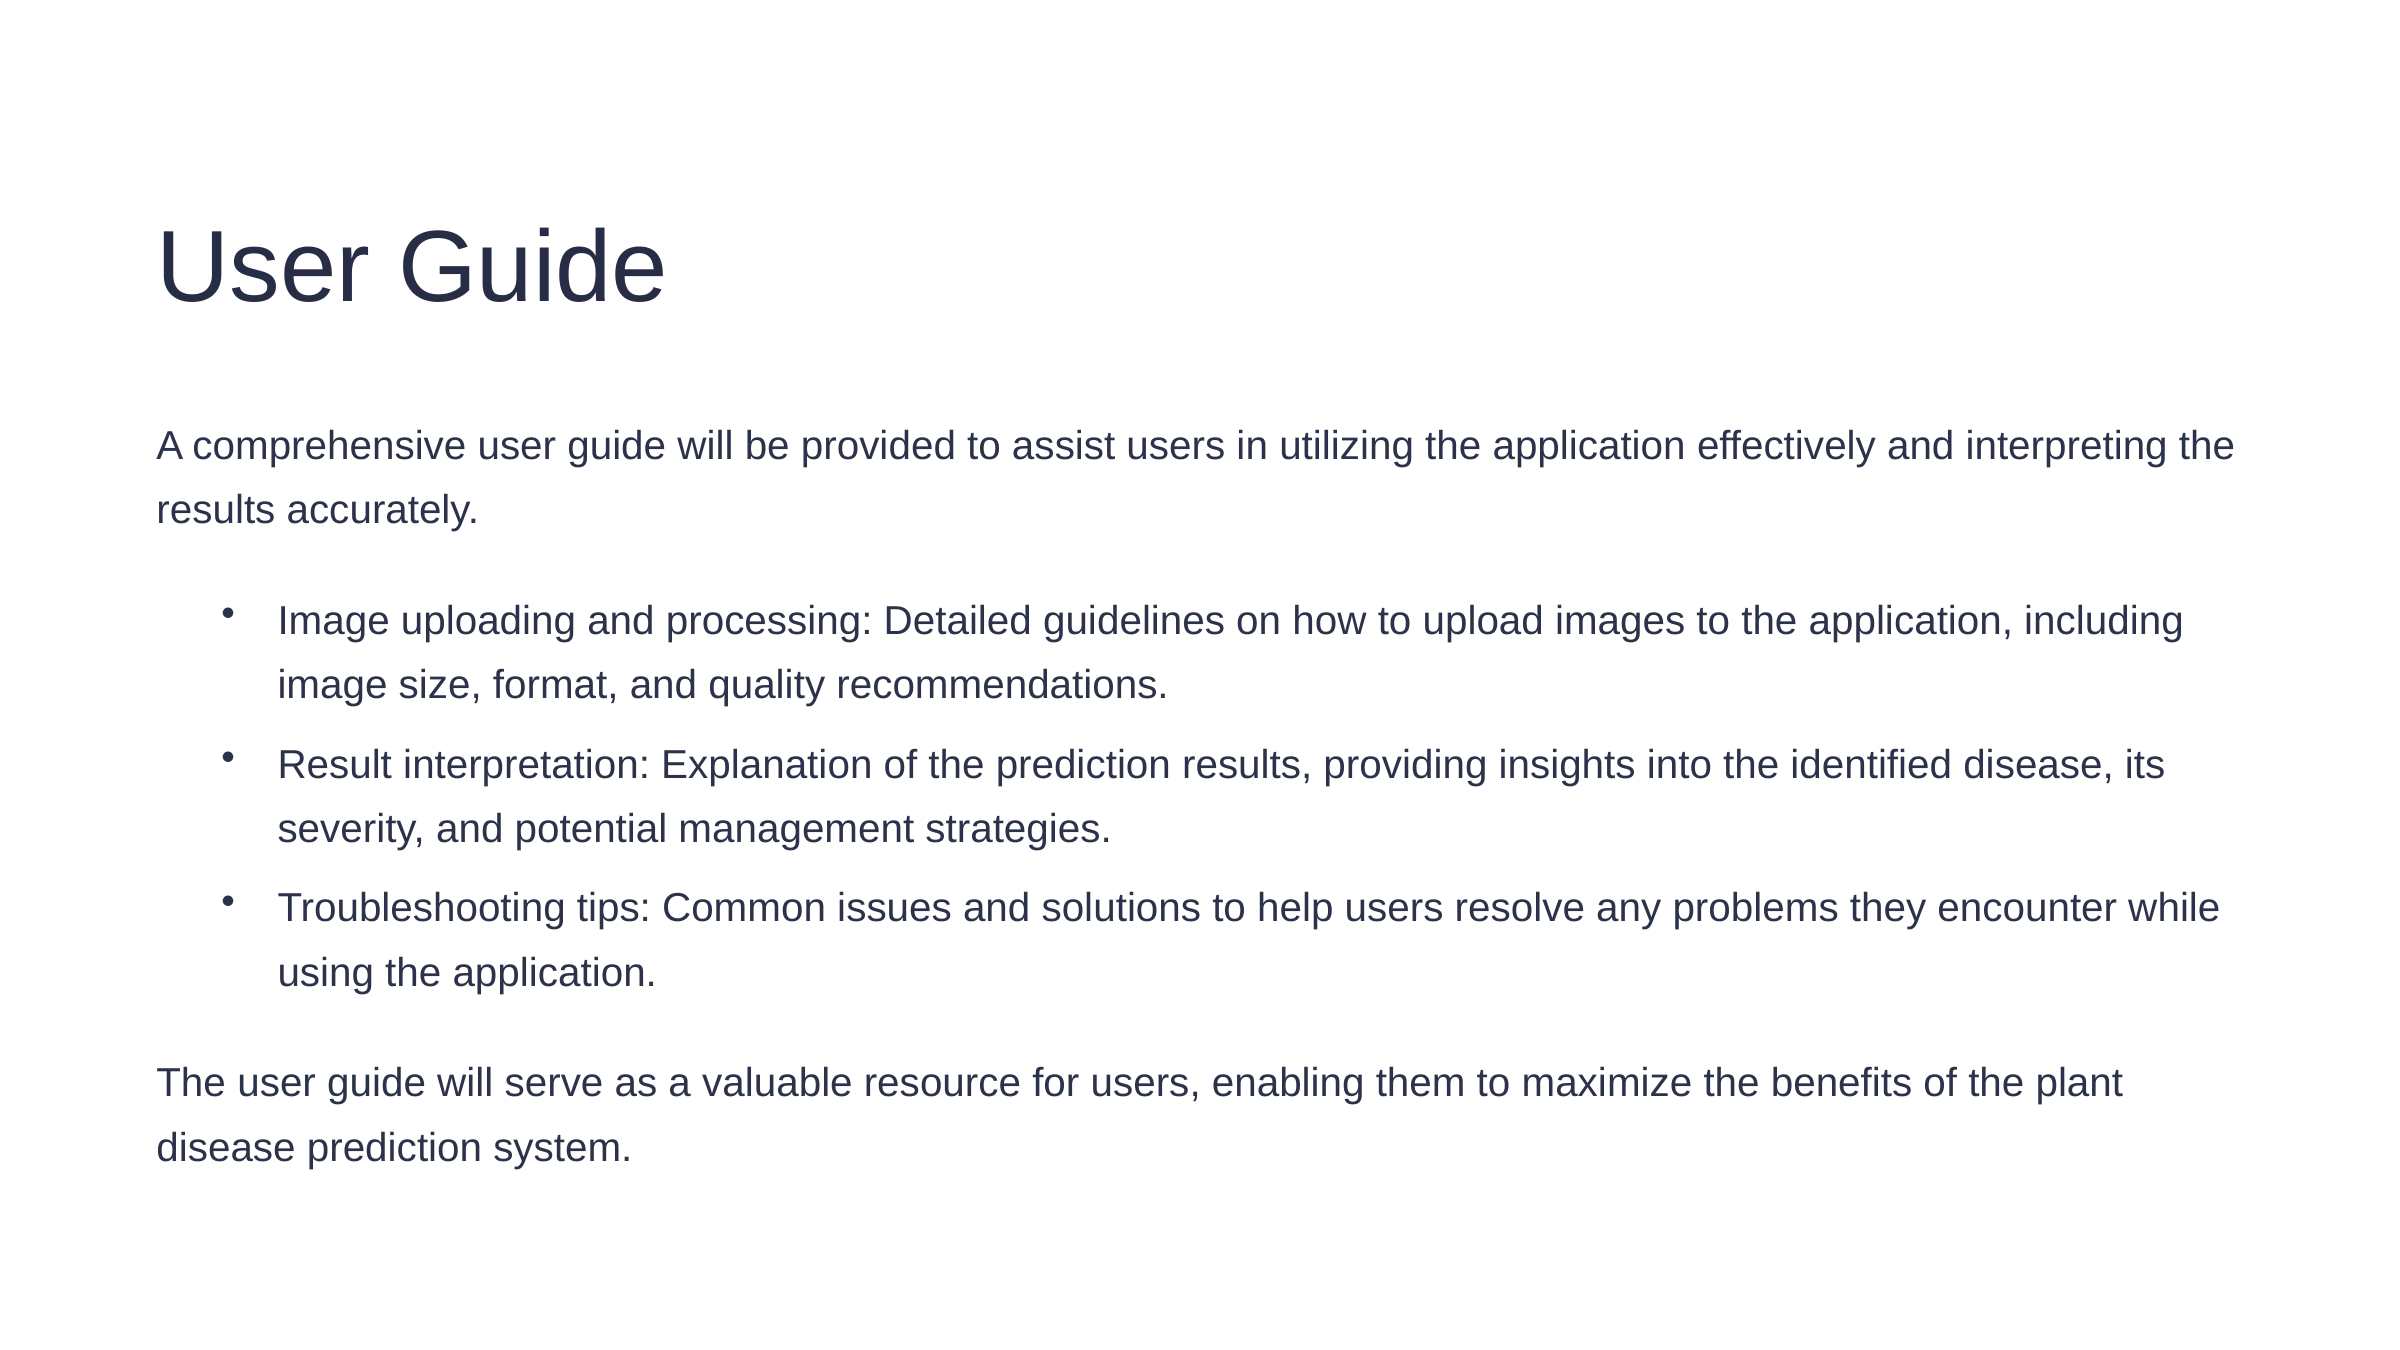

User Guide
A comprehensive user guide will be provided to assist users in utilizing the application effectively and interpreting the results accurately.
Image uploading and processing: Detailed guidelines on how to upload images to the application, including image size, format, and quality recommendations.
Result interpretation: Explanation of the prediction results, providing insights into the identified disease, its severity, and potential management strategies.
Troubleshooting tips: Common issues and solutions to help users resolve any problems they encounter while using the application.
The user guide will serve as a valuable resource for users, enabling them to maximize the benefits of the plant disease prediction system.